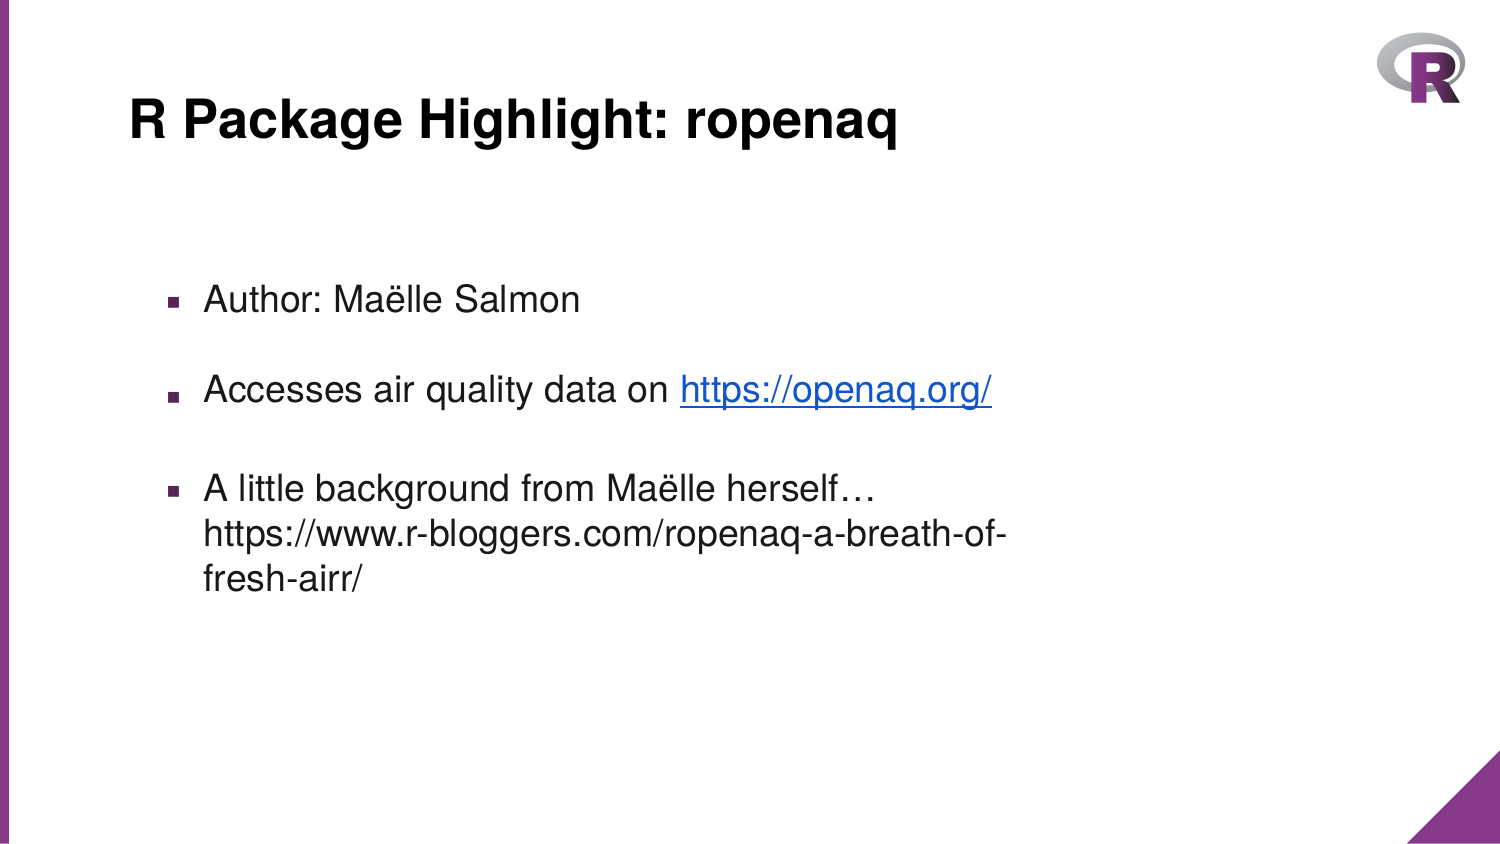

# R Package Highlight: ropenaq
Author: Maëlle Salmon

Accesses air quality data on https://openaq.org/

A little background from Maëlle herself… https://www.r-bloggers.com/ropenaq-a-breath-of-fresh-airr/